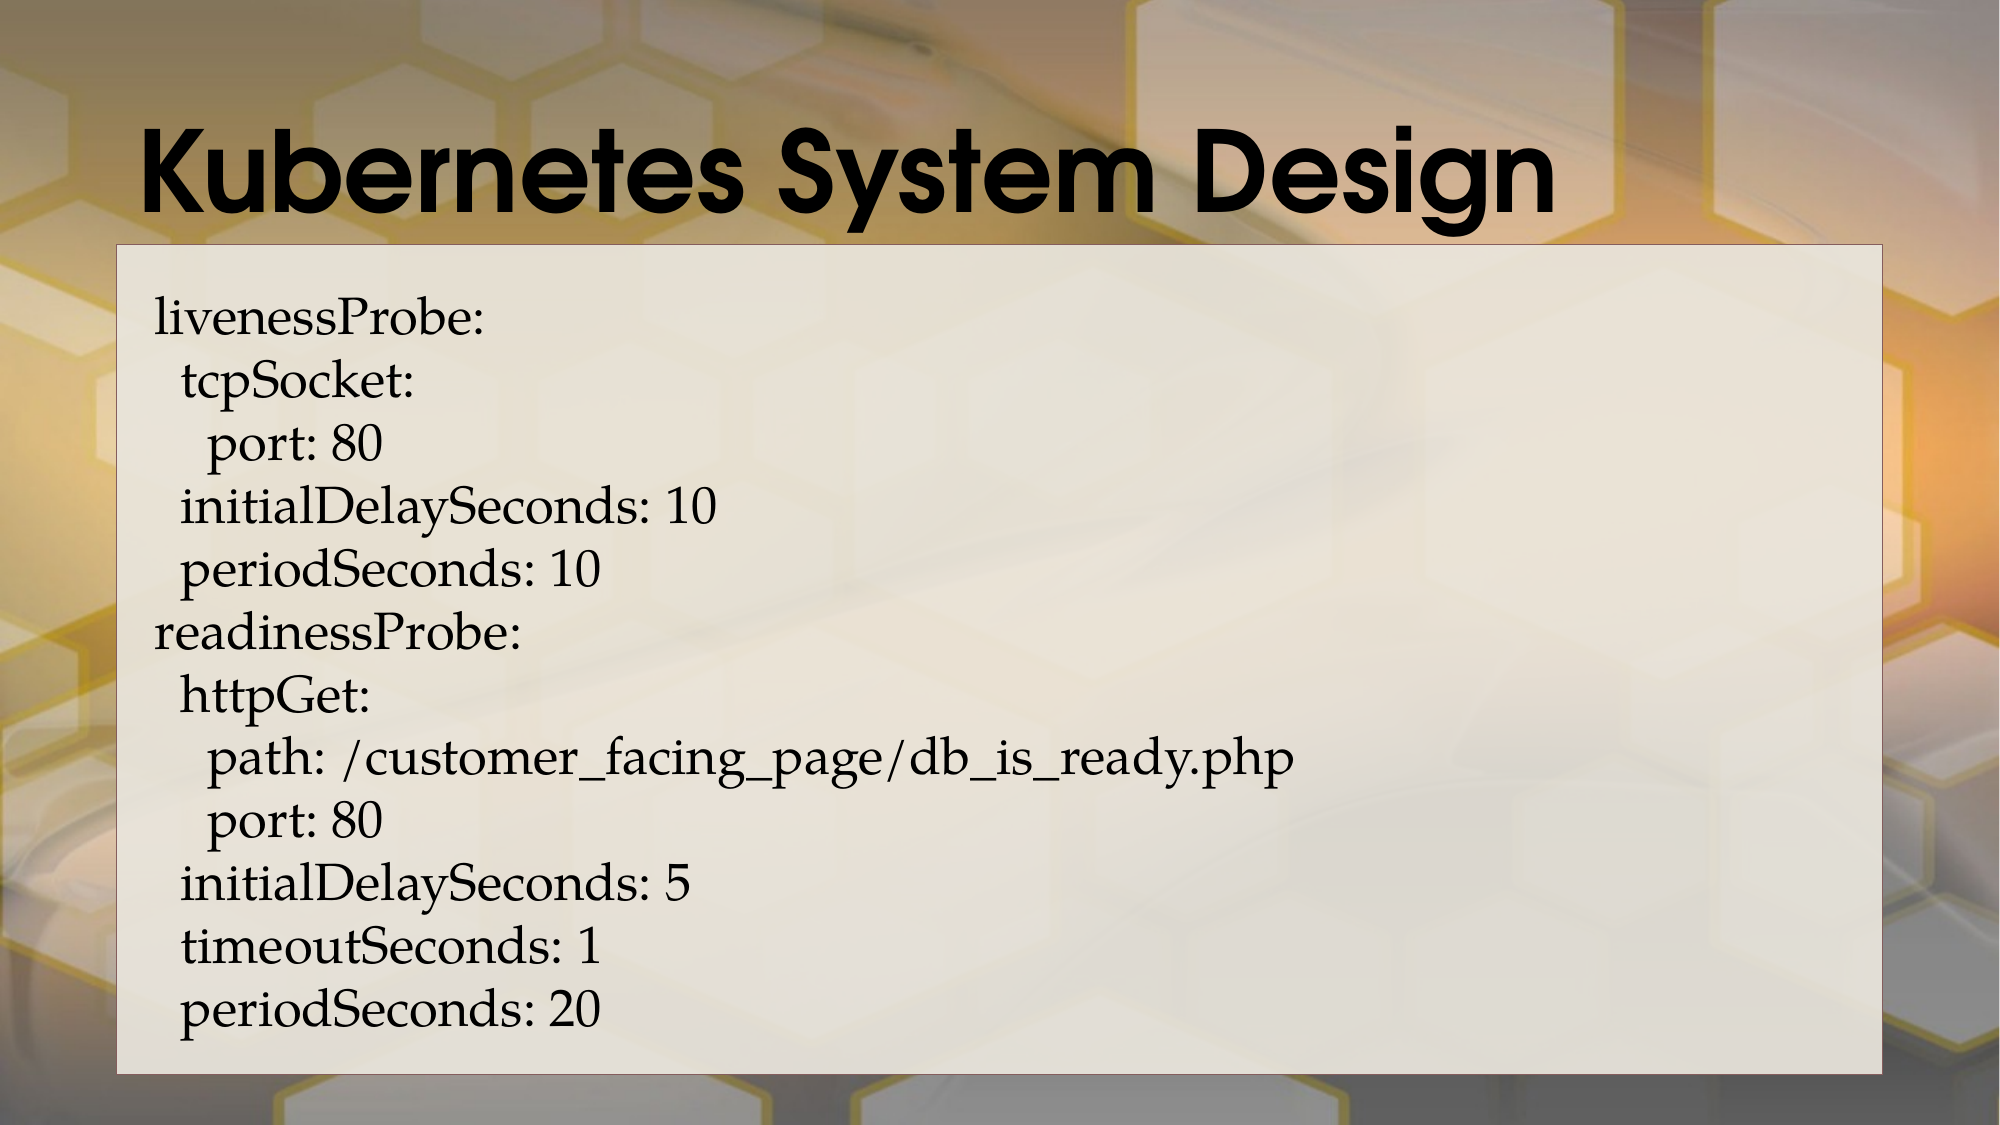

# Kubernetes System Design
livenessProbe:
  tcpSocket:
    port: 80
  initialDelaySeconds: 10
  periodSeconds: 10
readinessProbe:
  httpGet:
    path: /customer_facing_page/db_is_ready.php
    port: 80
  initialDelaySeconds: 5
  timeoutSeconds: 1
  periodSeconds: 20